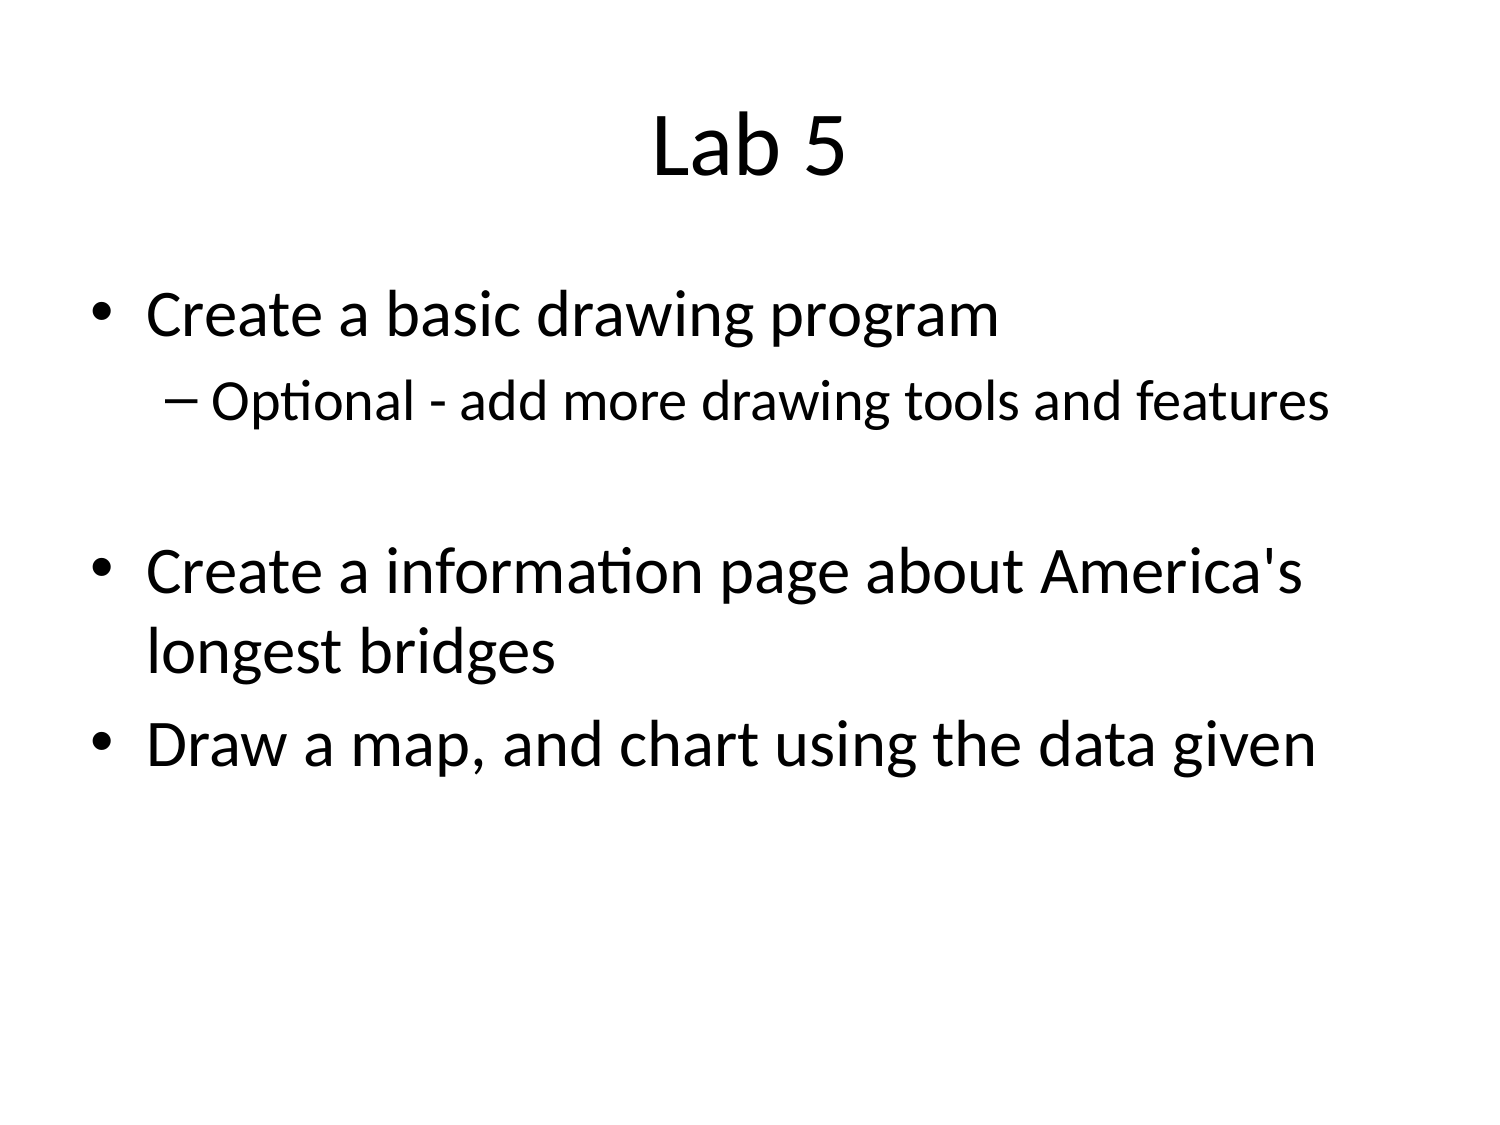

# Lab 5
Create a basic drawing program
Optional - add more drawing tools and features

Create a information page about America's longest bridges
Draw a map, and chart using the data given